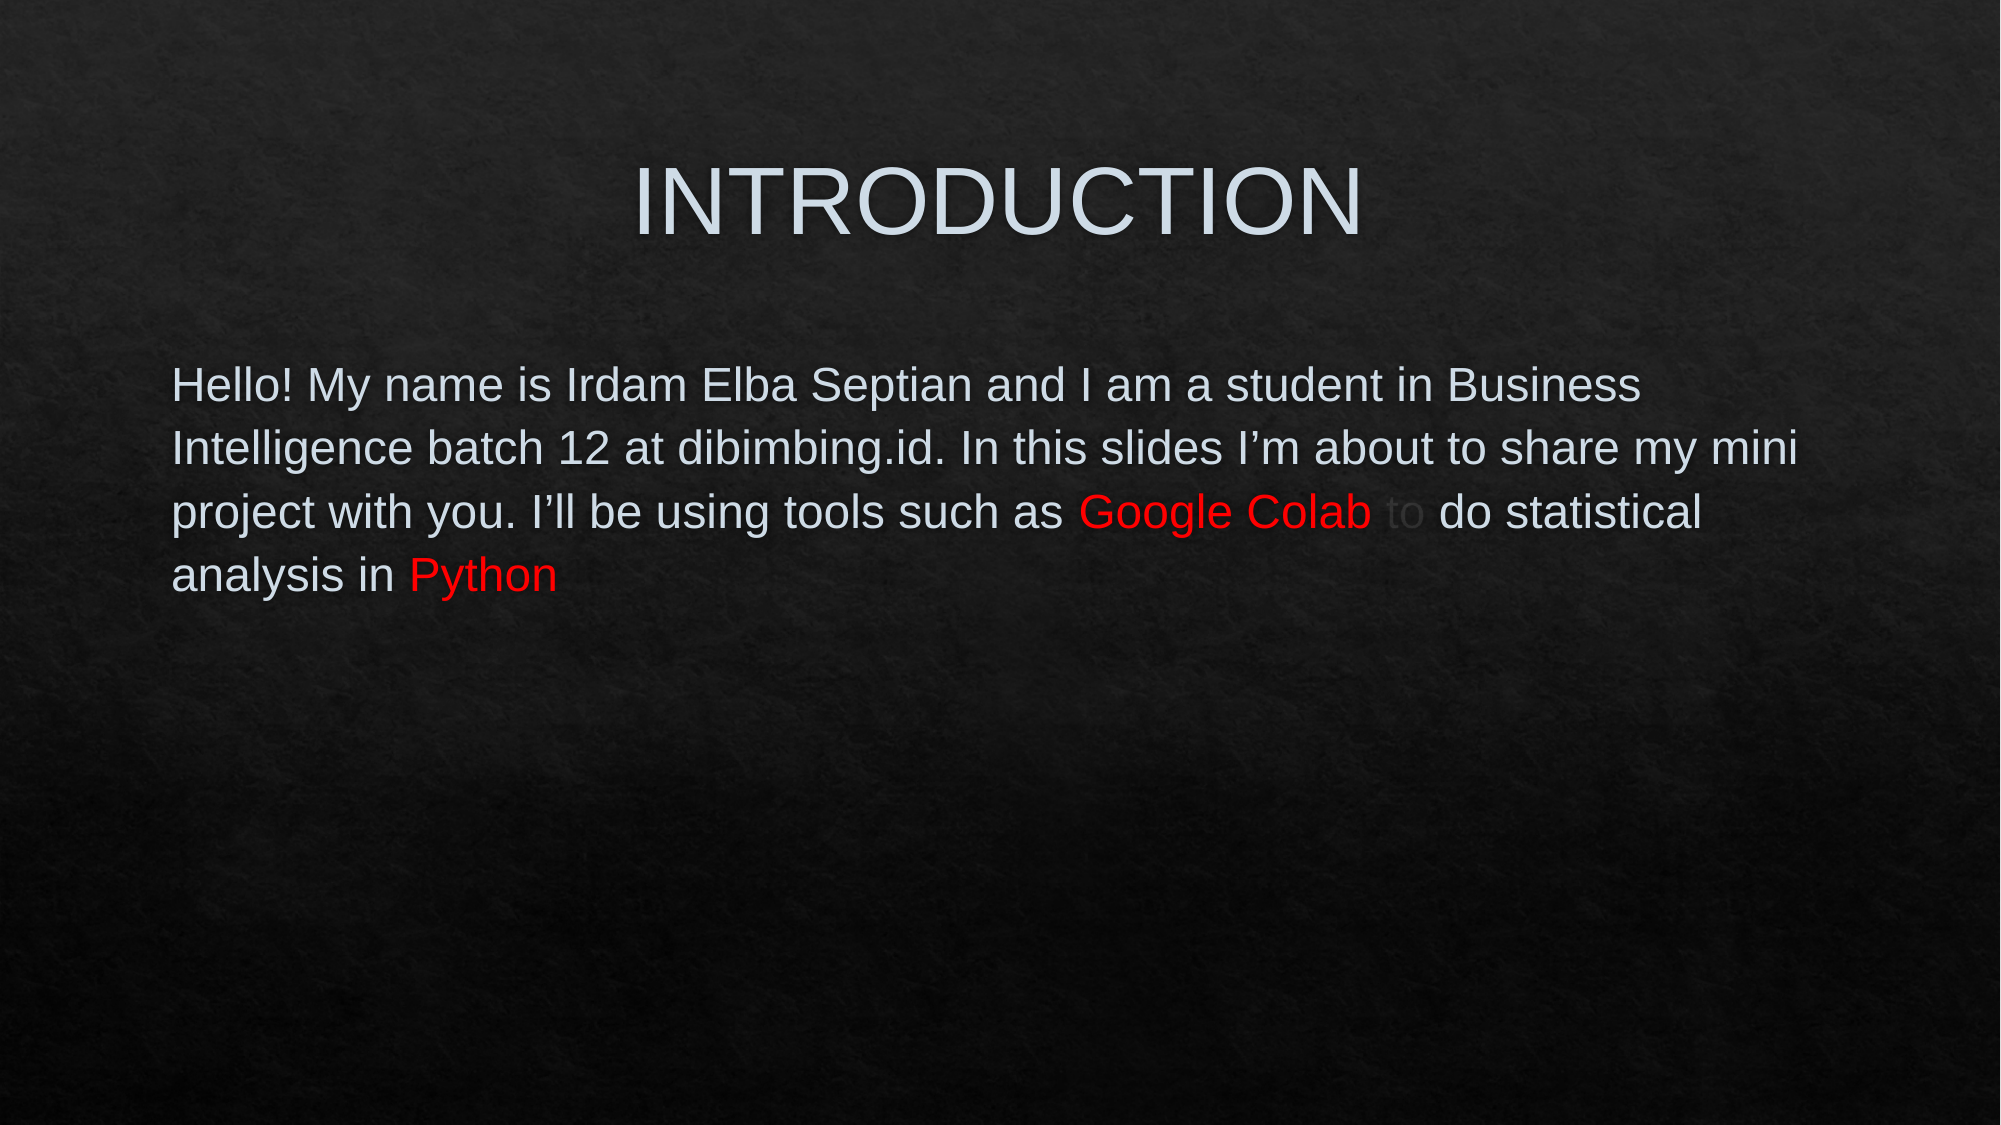

# INTRODUCTION
Hello! My name is Irdam Elba Septian and I am a student in Business Intelligence batch 12 at dibimbing.id. In this slides I’m about to share my mini project with you. I’ll be using tools such as Google Colab to do statistical analysis in Python